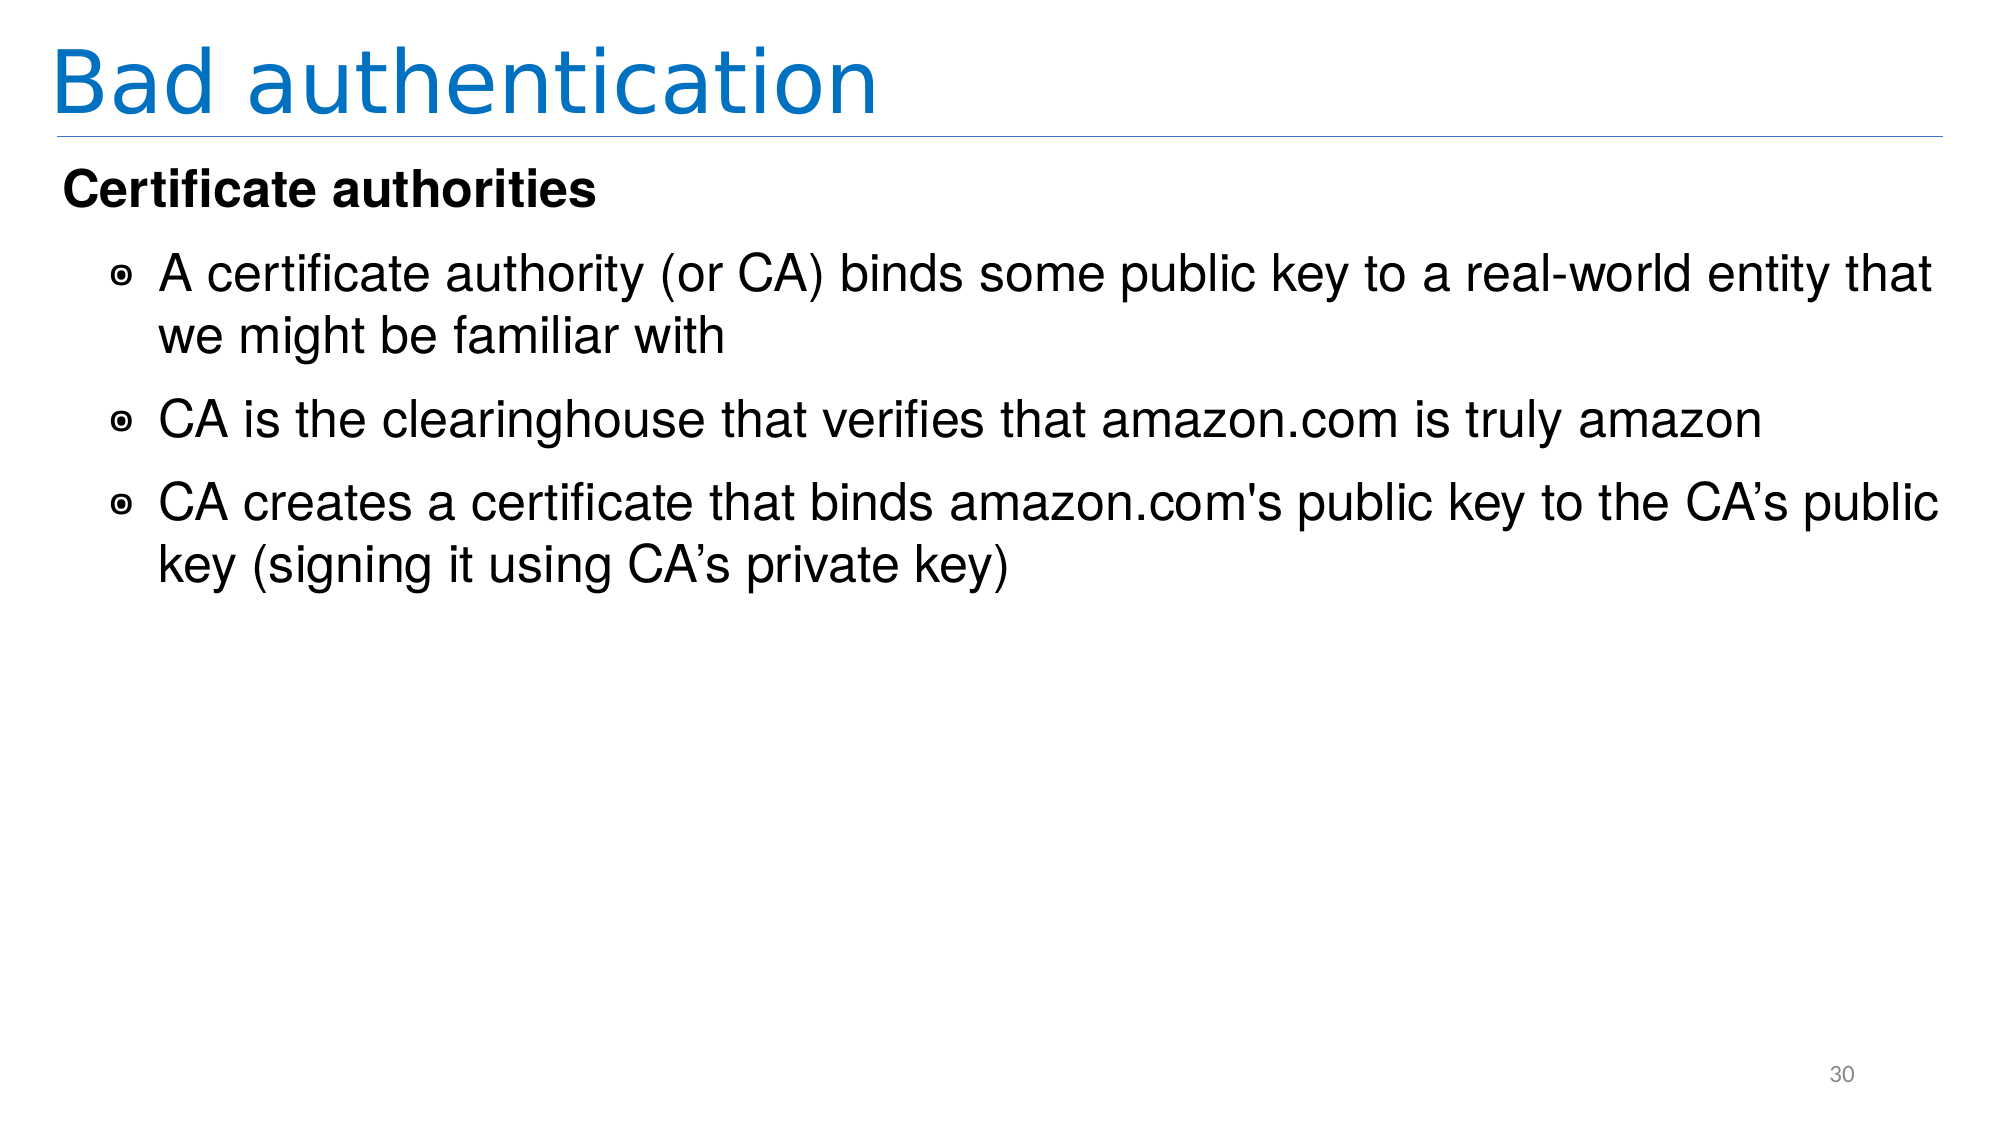

# Bad authentication
Certificate authorities
A certificate authority (or CA) binds some public key to a real-world entity that we might be familiar with
CA is the clearinghouse that verifies that amazon.com is truly amazon
CA creates a certificate that binds amazon.com's public key to the CA’s public key (signing it using CA’s private key)
30